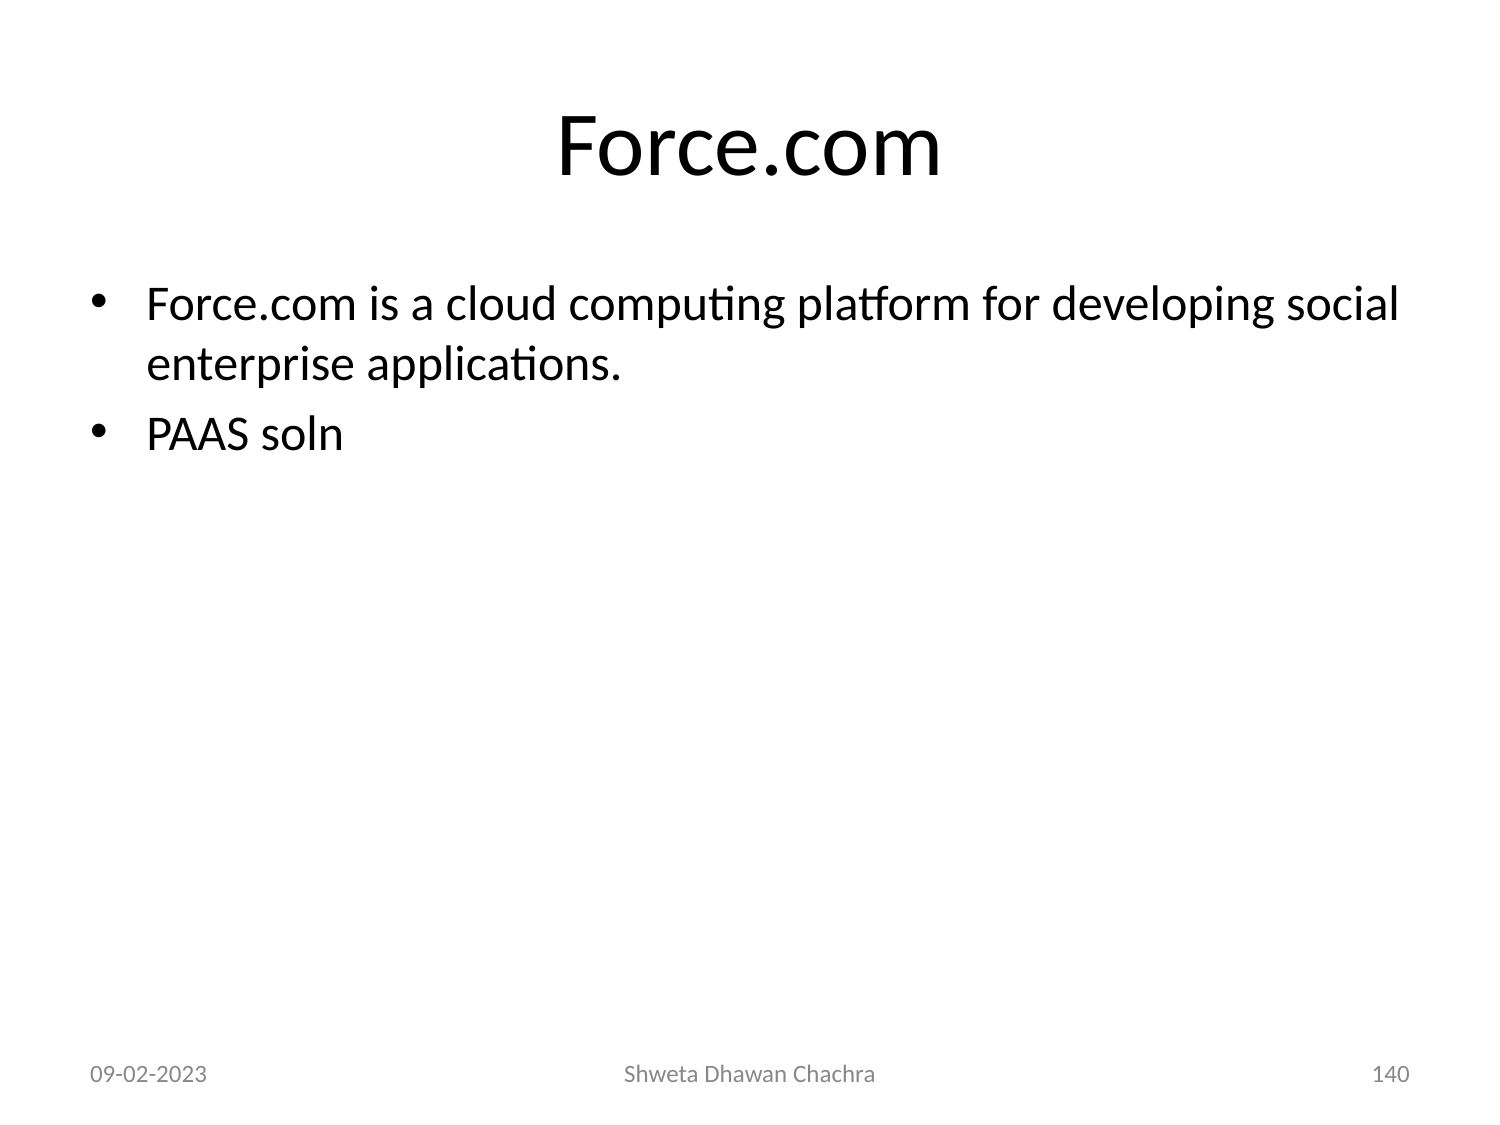

# Force.com
Force.com is a cloud computing platform for developing social enterprise applications.
PAAS soln
09-02-2023
Shweta Dhawan Chachra
140